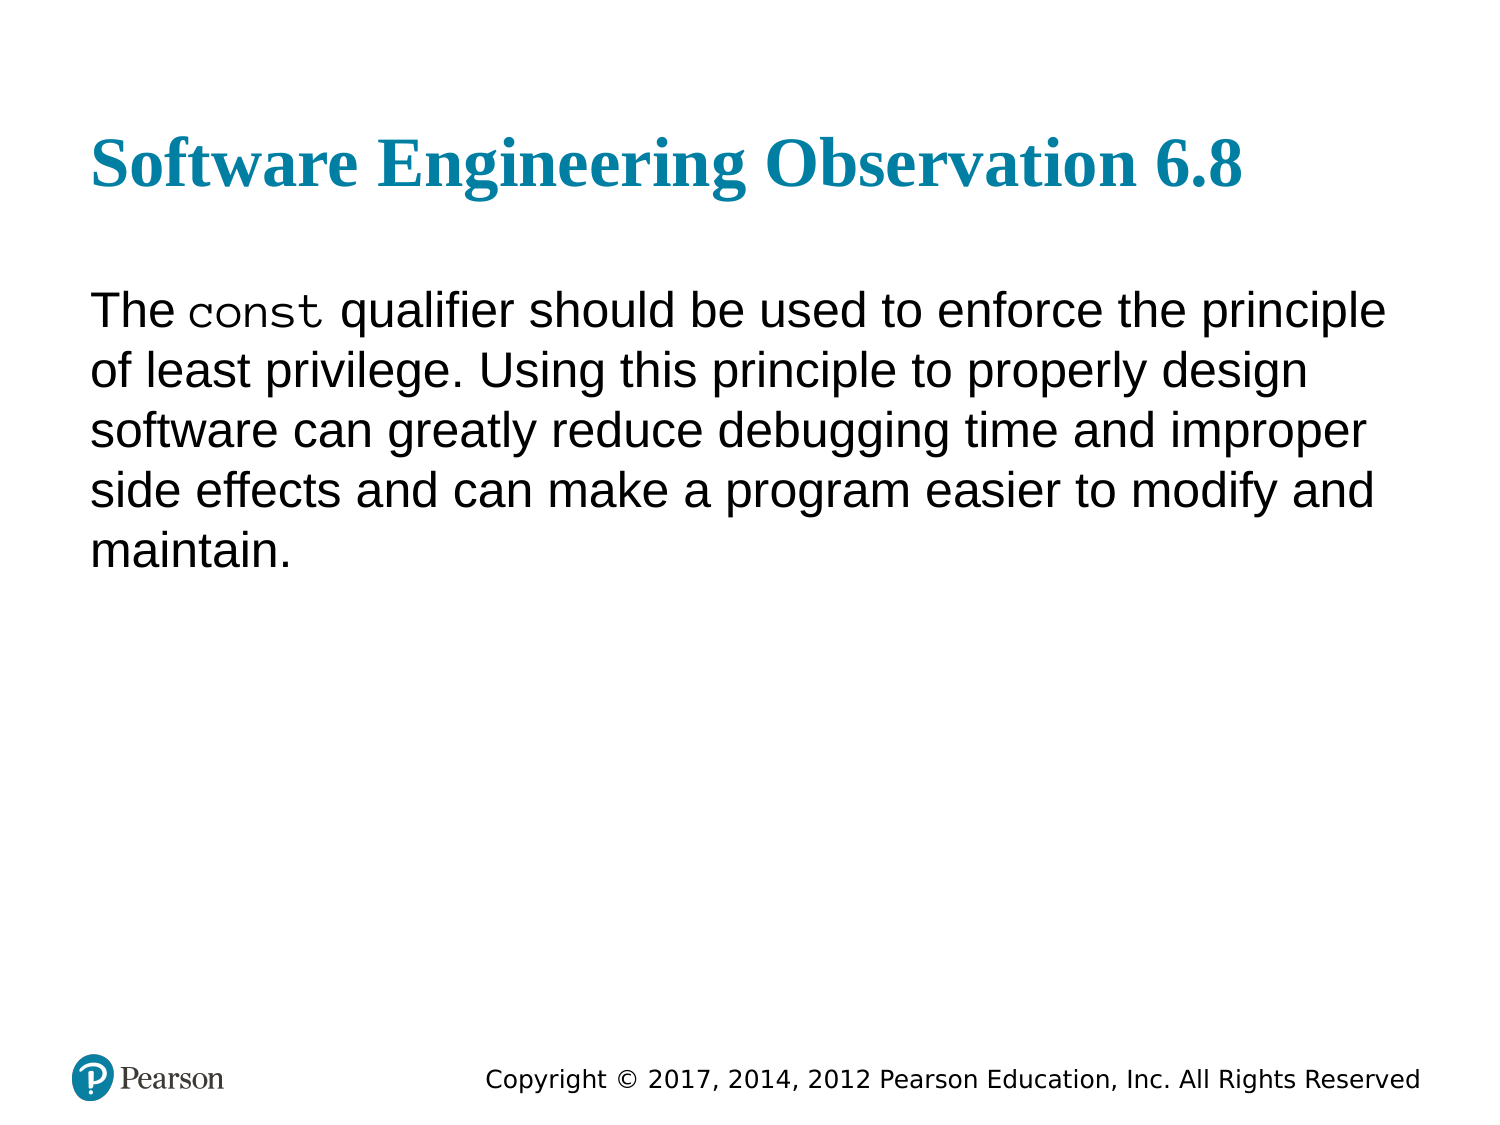

# Software Engineering Observation 6.8
The const qualifier should be used to enforce the principle of least privilege. Using this principle to properly design software can greatly reduce debugging time and improper side effects and can make a program easier to modify and maintain.